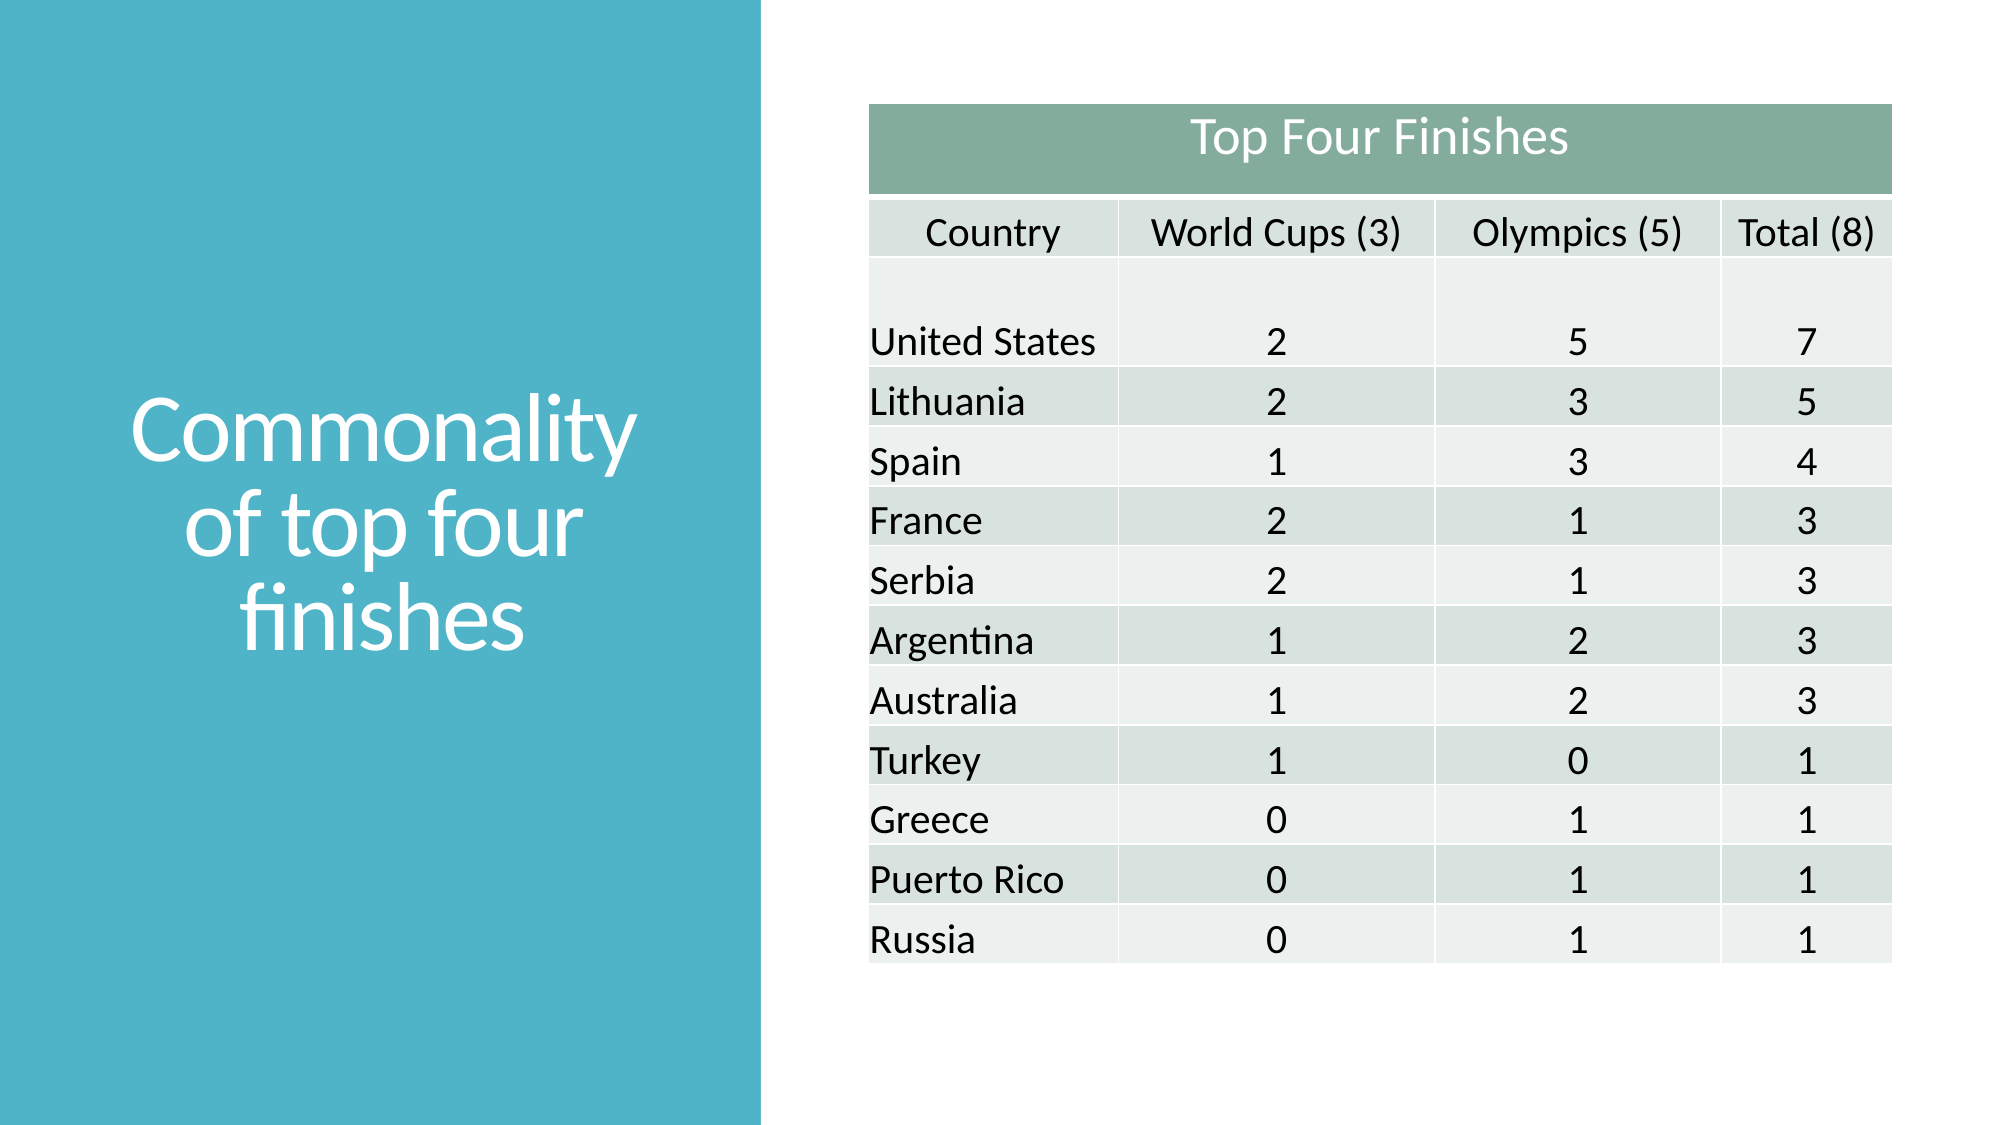

| Top Four Finishes |  |  |  |
| --- | --- | --- | --- |
| Country | World Cups (3) | Olympics (5) | Total (8) |
| United States | 2 | 5 | 7 |
| Lithuania | 2 | 3 | 5 |
| Spain | 1 | 3 | 4 |
| France | 2 | 1 | 3 |
| Serbia | 2 | 1 | 3 |
| Argentina | 1 | 2 | 3 |
| Australia | 1 | 2 | 3 |
| Turkey | 1 | 0 | 1 |
| Greece | 0 | 1 | 1 |
| Puerto Rico | 0 | 1 | 1 |
| Russia | 0 | 1 | 1 |
# Commonality of top four finishes